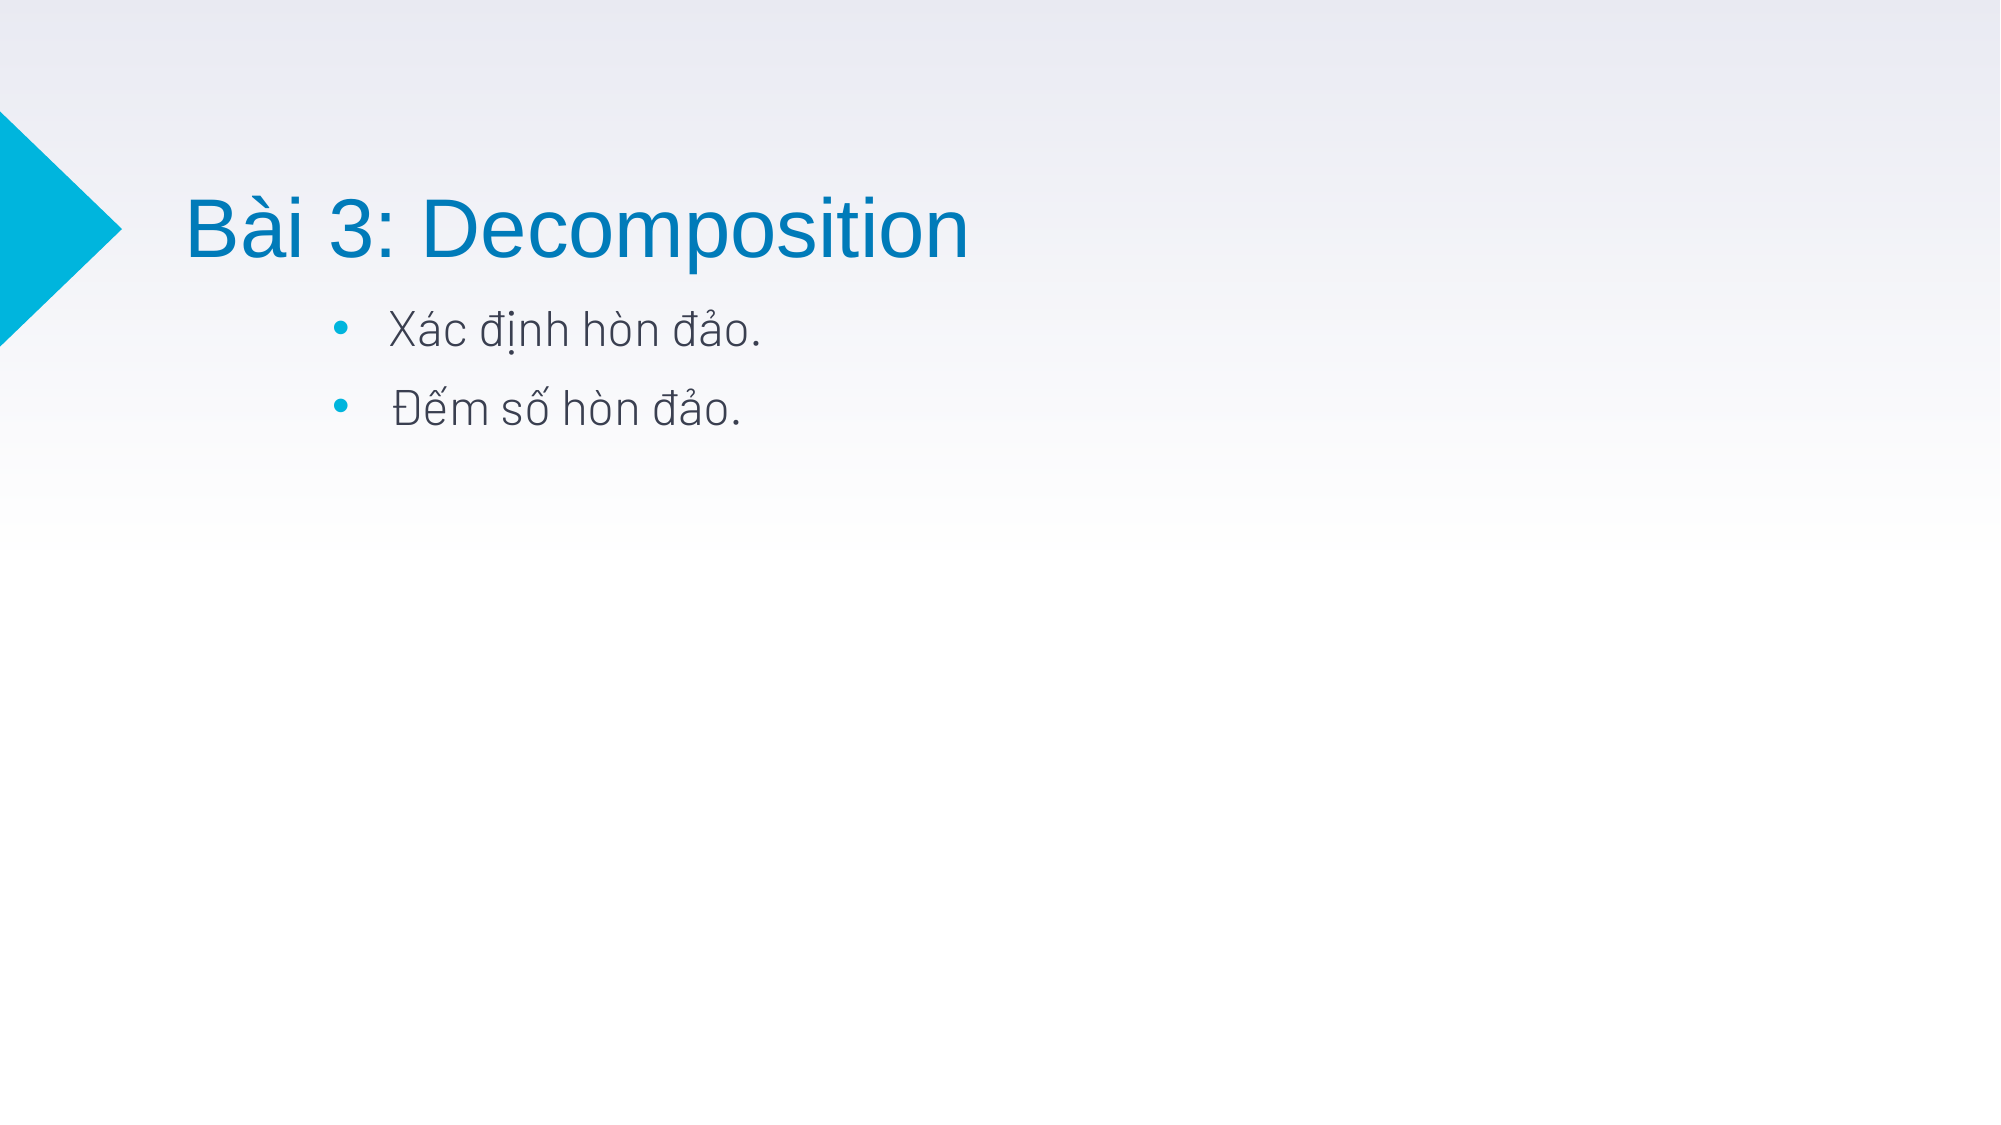

Bài 3: Decomposition
Xác định hòn đảo.
Đếm số hòn đảo.